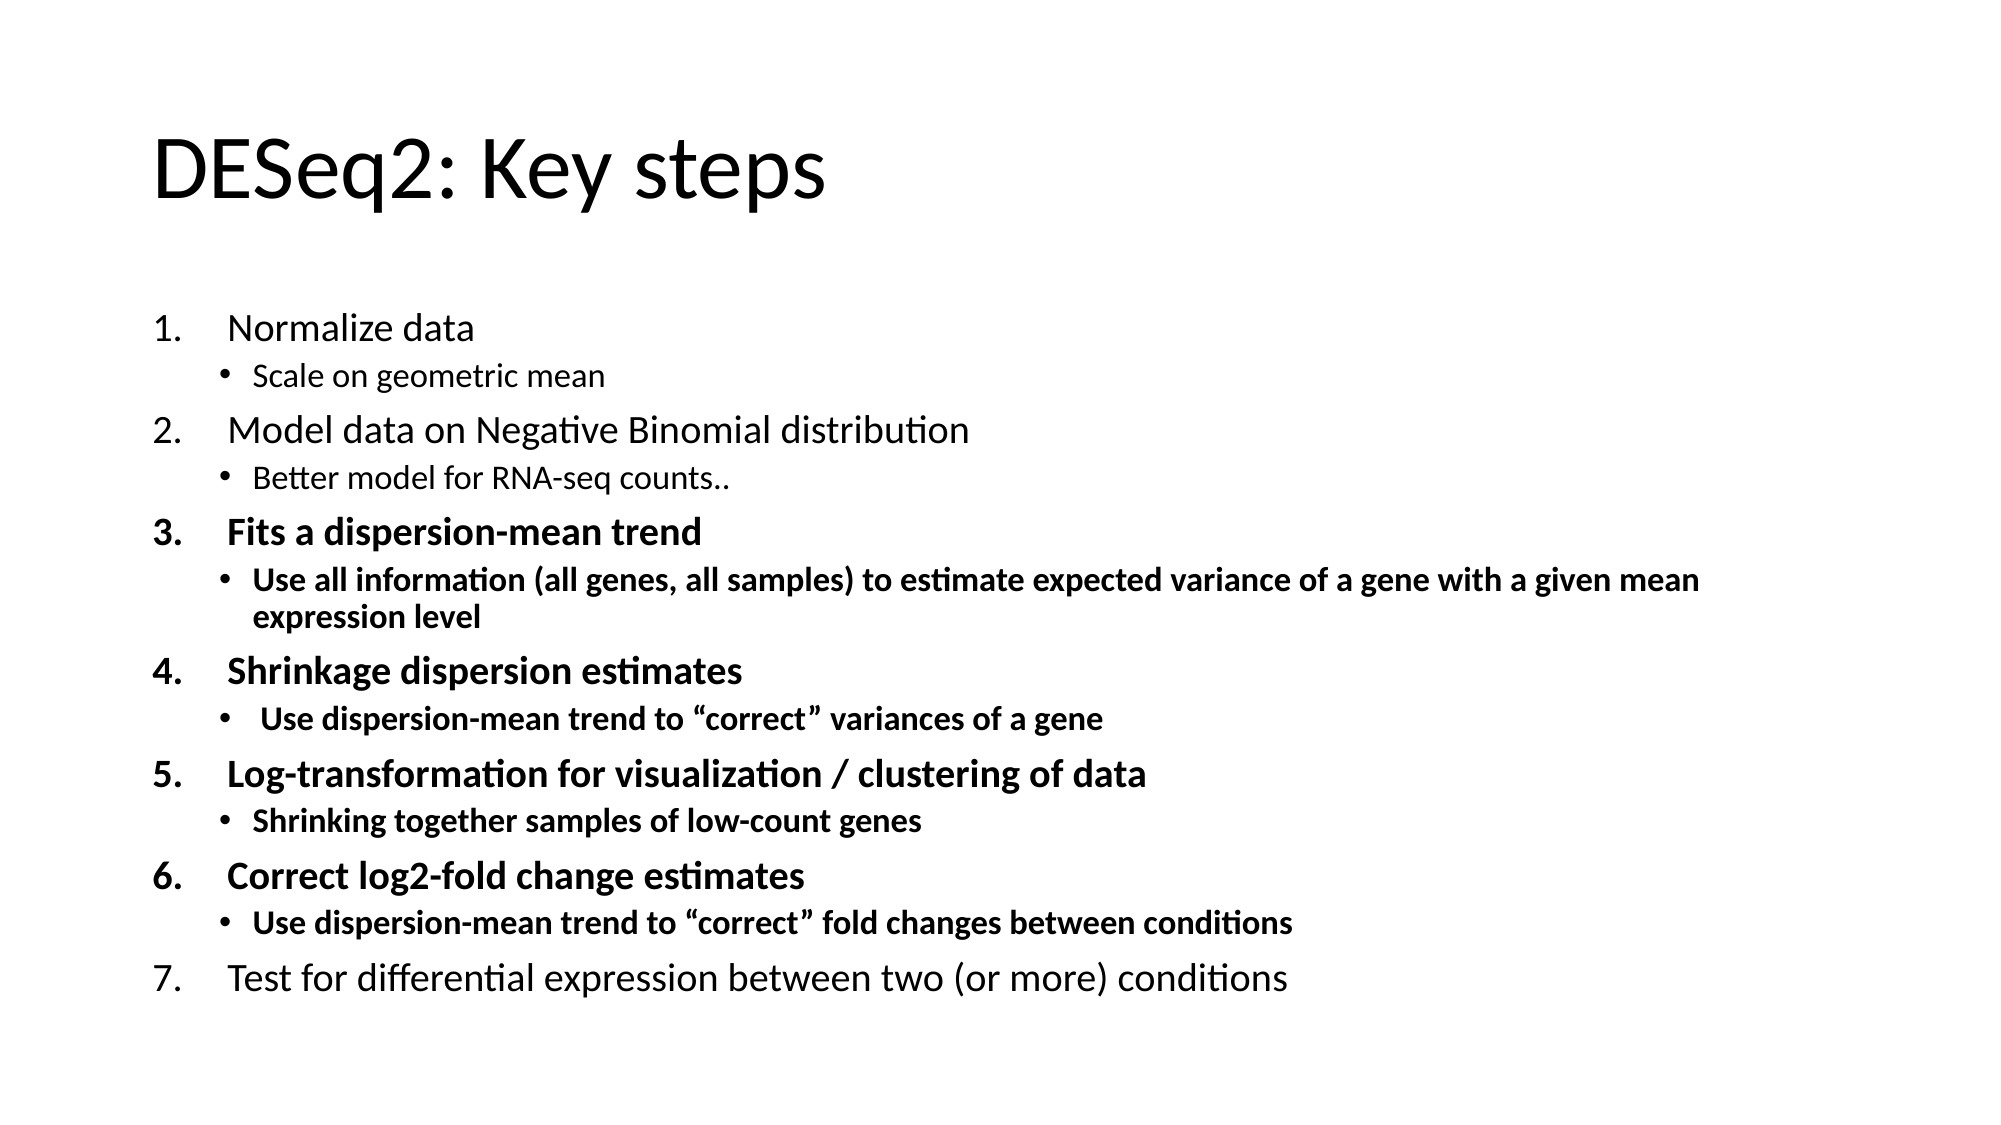

# DESeq2: Key steps
Normalize data
Scale on geometric mean
Model data on Negative Binomial distribution
Better model for RNA-seq counts..
Fits a dispersion-mean trend
Use all information (all genes, all samples) to estimate expected variance of a gene with a given mean expression level
Shrinkage dispersion estimates
 Use dispersion-mean trend to “correct” variances of a gene
Log-transformation for visualization / clustering of data
Shrinking together samples of low-count genes
Correct log2-fold change estimates
Use dispersion-mean trend to “correct” fold changes between conditions
Test for differential expression between two (or more) conditions